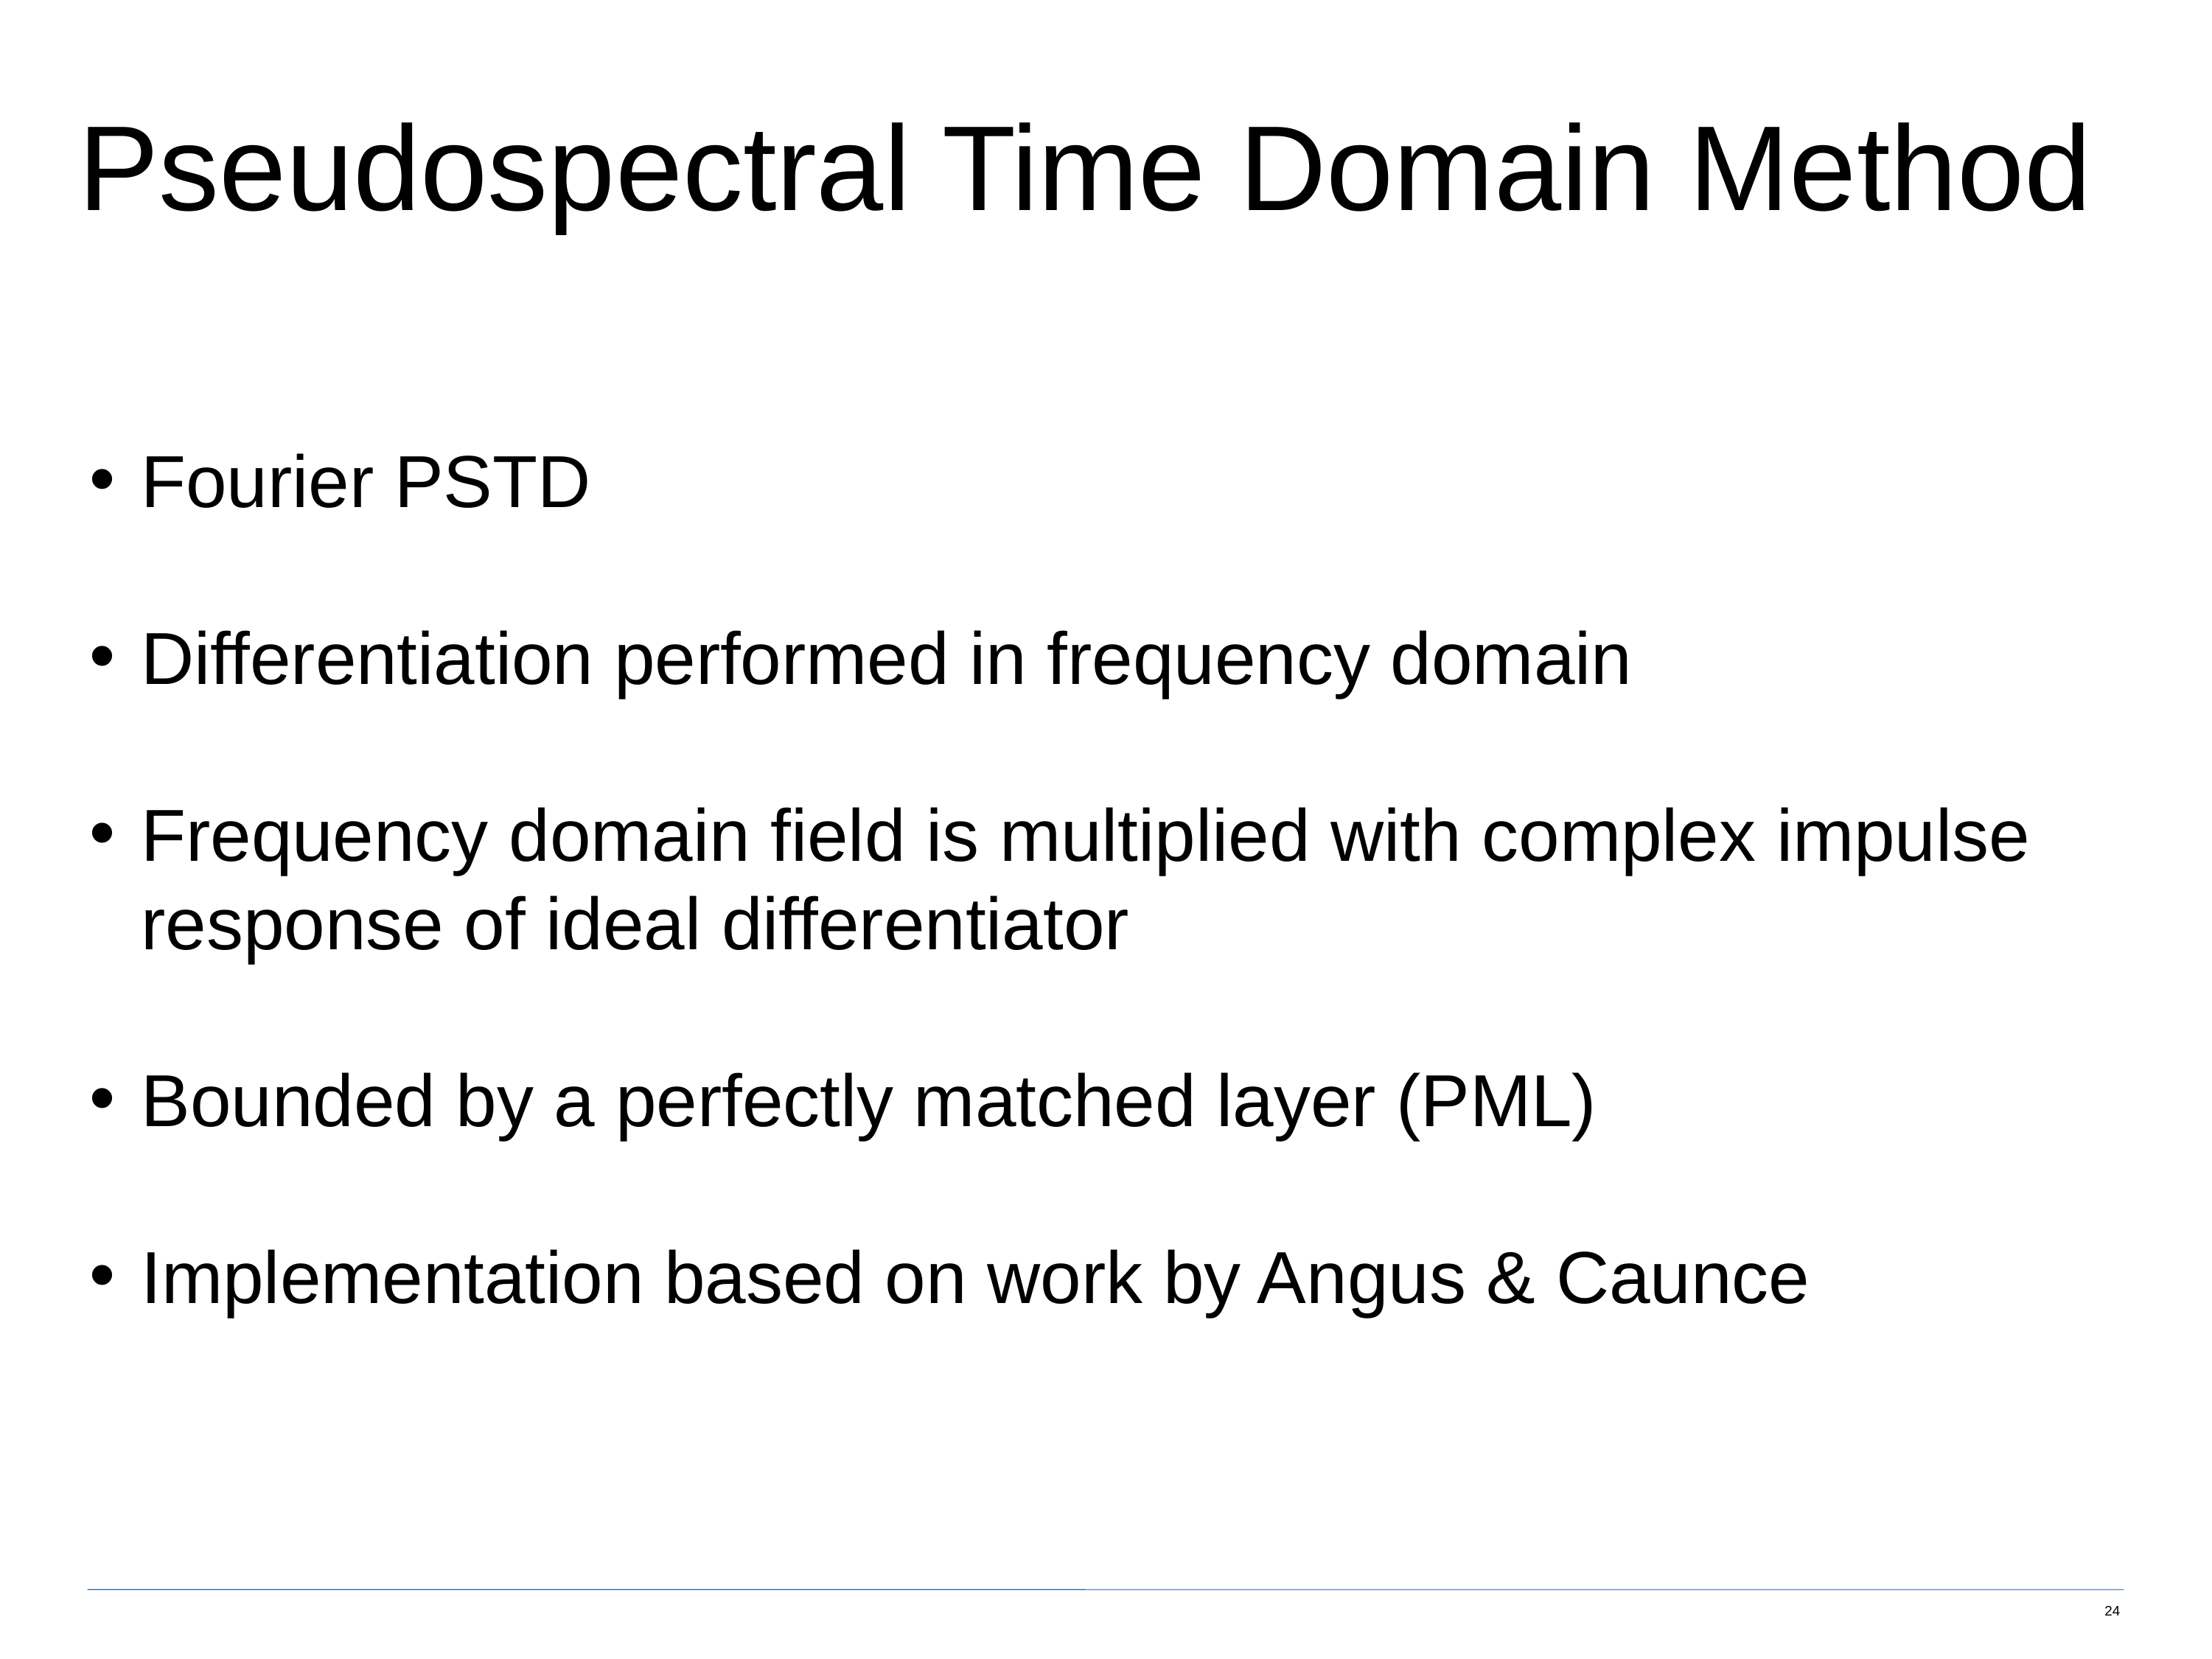

Pseudospectral Time Domain Method
Fourier PSTD

Differentiation performed in frequency domain

Frequency domain field is multiplied with complex impulse response of ideal differentiator

Bounded by a perfectly matched layer (PML)

Implementation based on work by Angus & Caunce